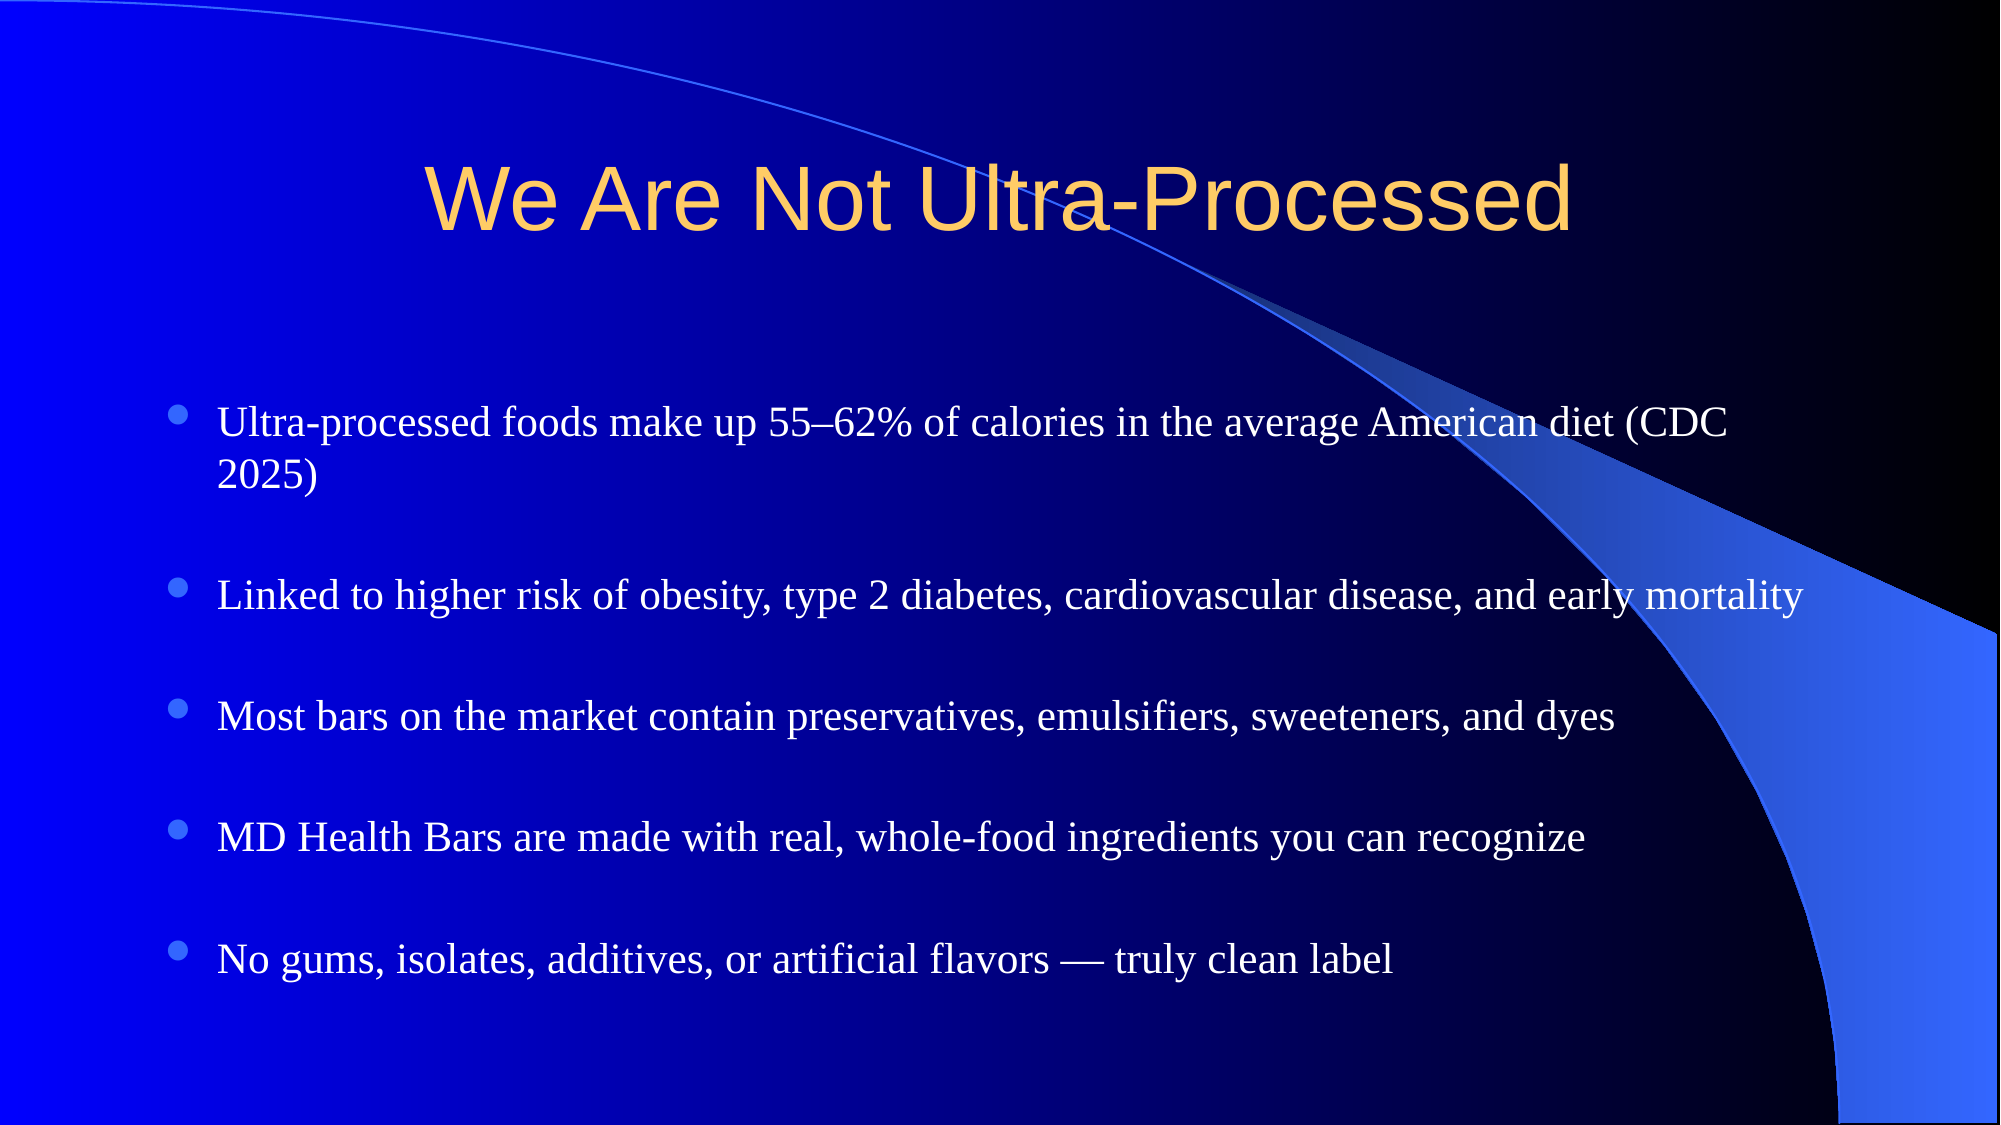

# We Are Not Ultra-Processed

Ultra-processed foods make up 55–62% of calories in the average American diet (CDC 2025)

Linked to higher risk of obesity, type 2 diabetes, cardiovascular disease, and early mortality

Most bars on the market contain preservatives, emulsifiers, sweeteners, and dyes

MD Health Bars are made with real, whole-food ingredients you can recognize

No gums, isolates, additives, or artificial flavors — truly clean label